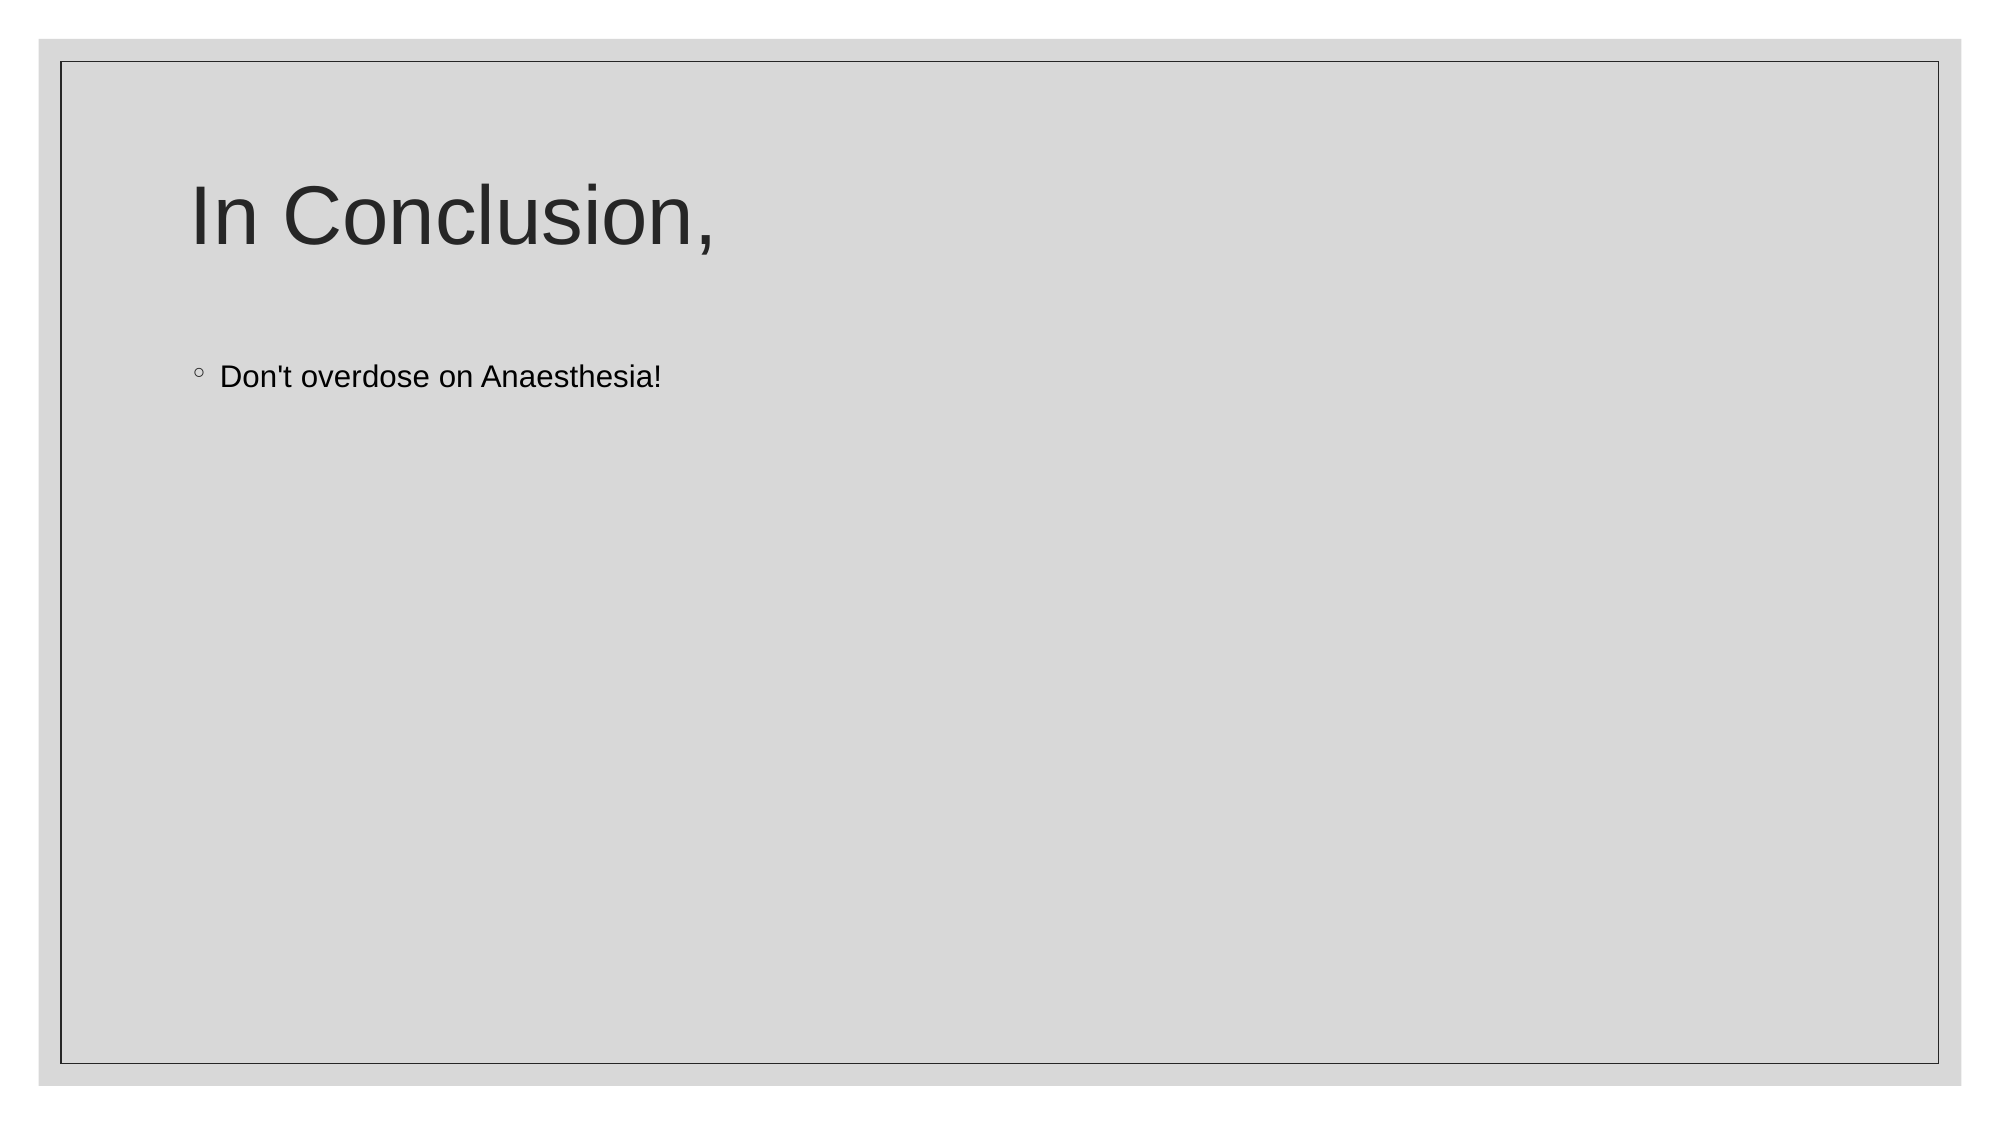

# In Conclusion,
Don't overdose on Anaesthesia!